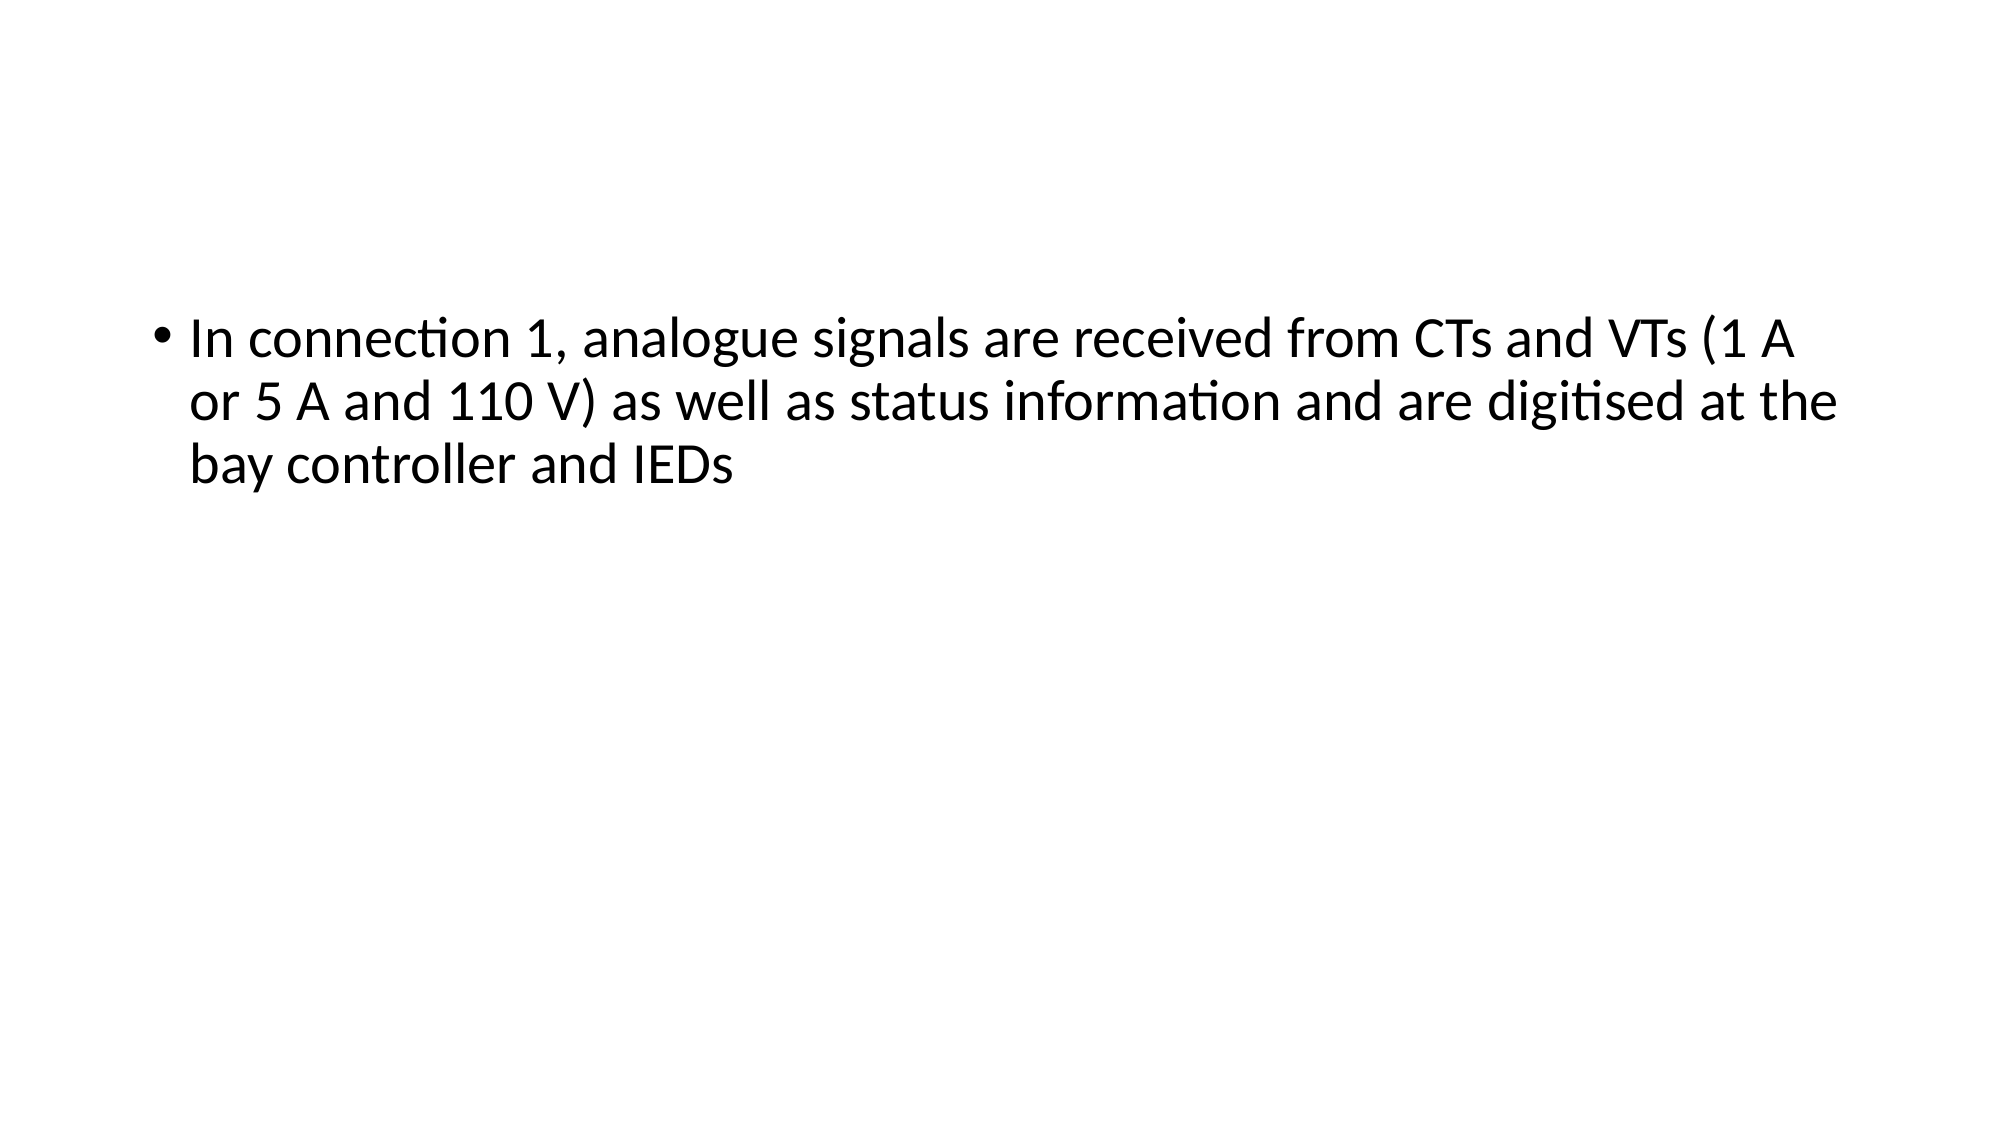

#
In connection 1, analogue signals are received from CTs and VTs (1 A or 5 A and 110 V) as well as status information and are digitised at the bay controller and IEDs